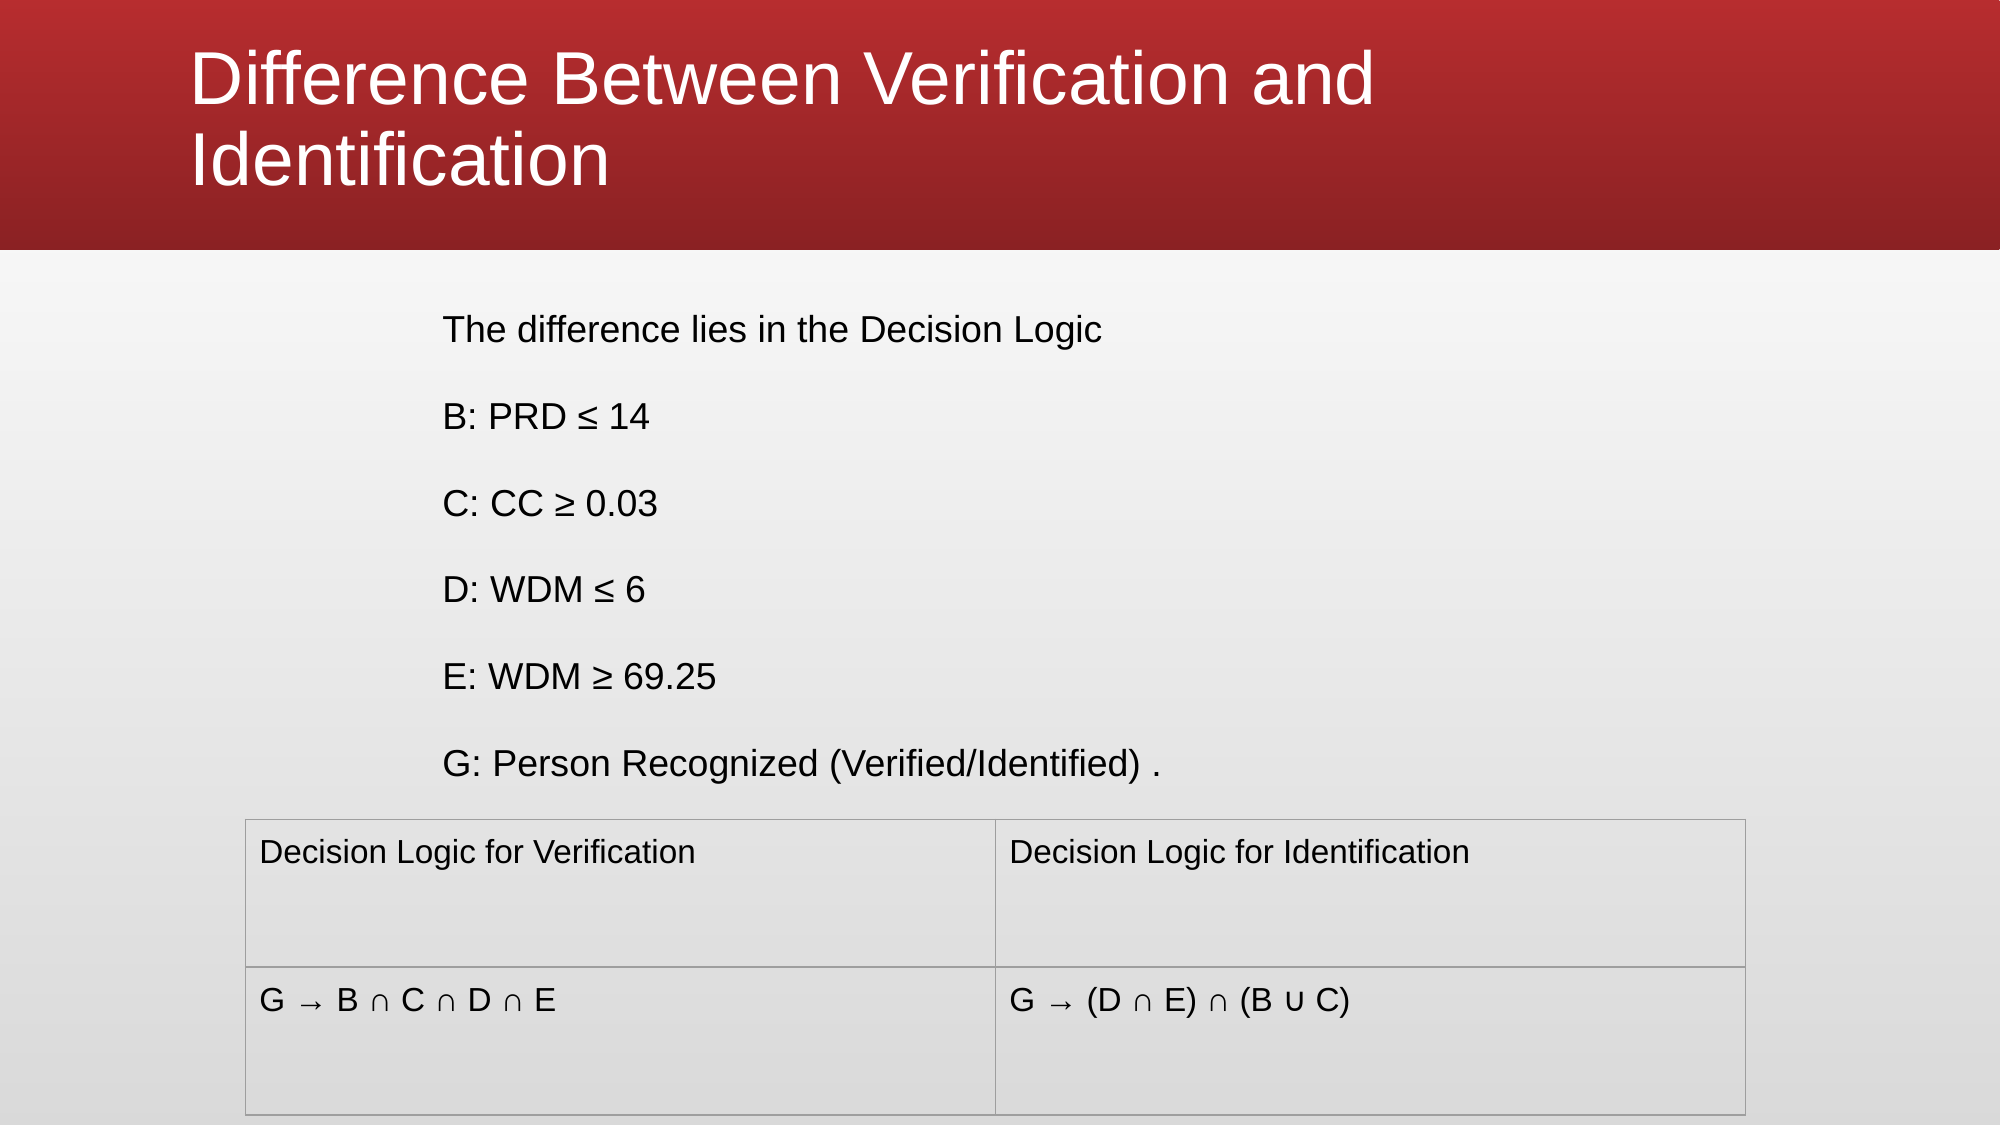

# Difference Between Verification and Identification

The difference lies in the Decision Logic
B: PRD ≤ 14
C: CC ≥ 0.03
D: WDM ≤ 6
E: WDM ≥ 69.25
G: Person Recognized (Verified/Identified) .

| Decision Logic for Verification | Decision Logic for Identification |
| --- | --- |
| G → B ∩ C ∩ D ∩ E | G → (D ∩ E) ∩ (B ∪ C) |